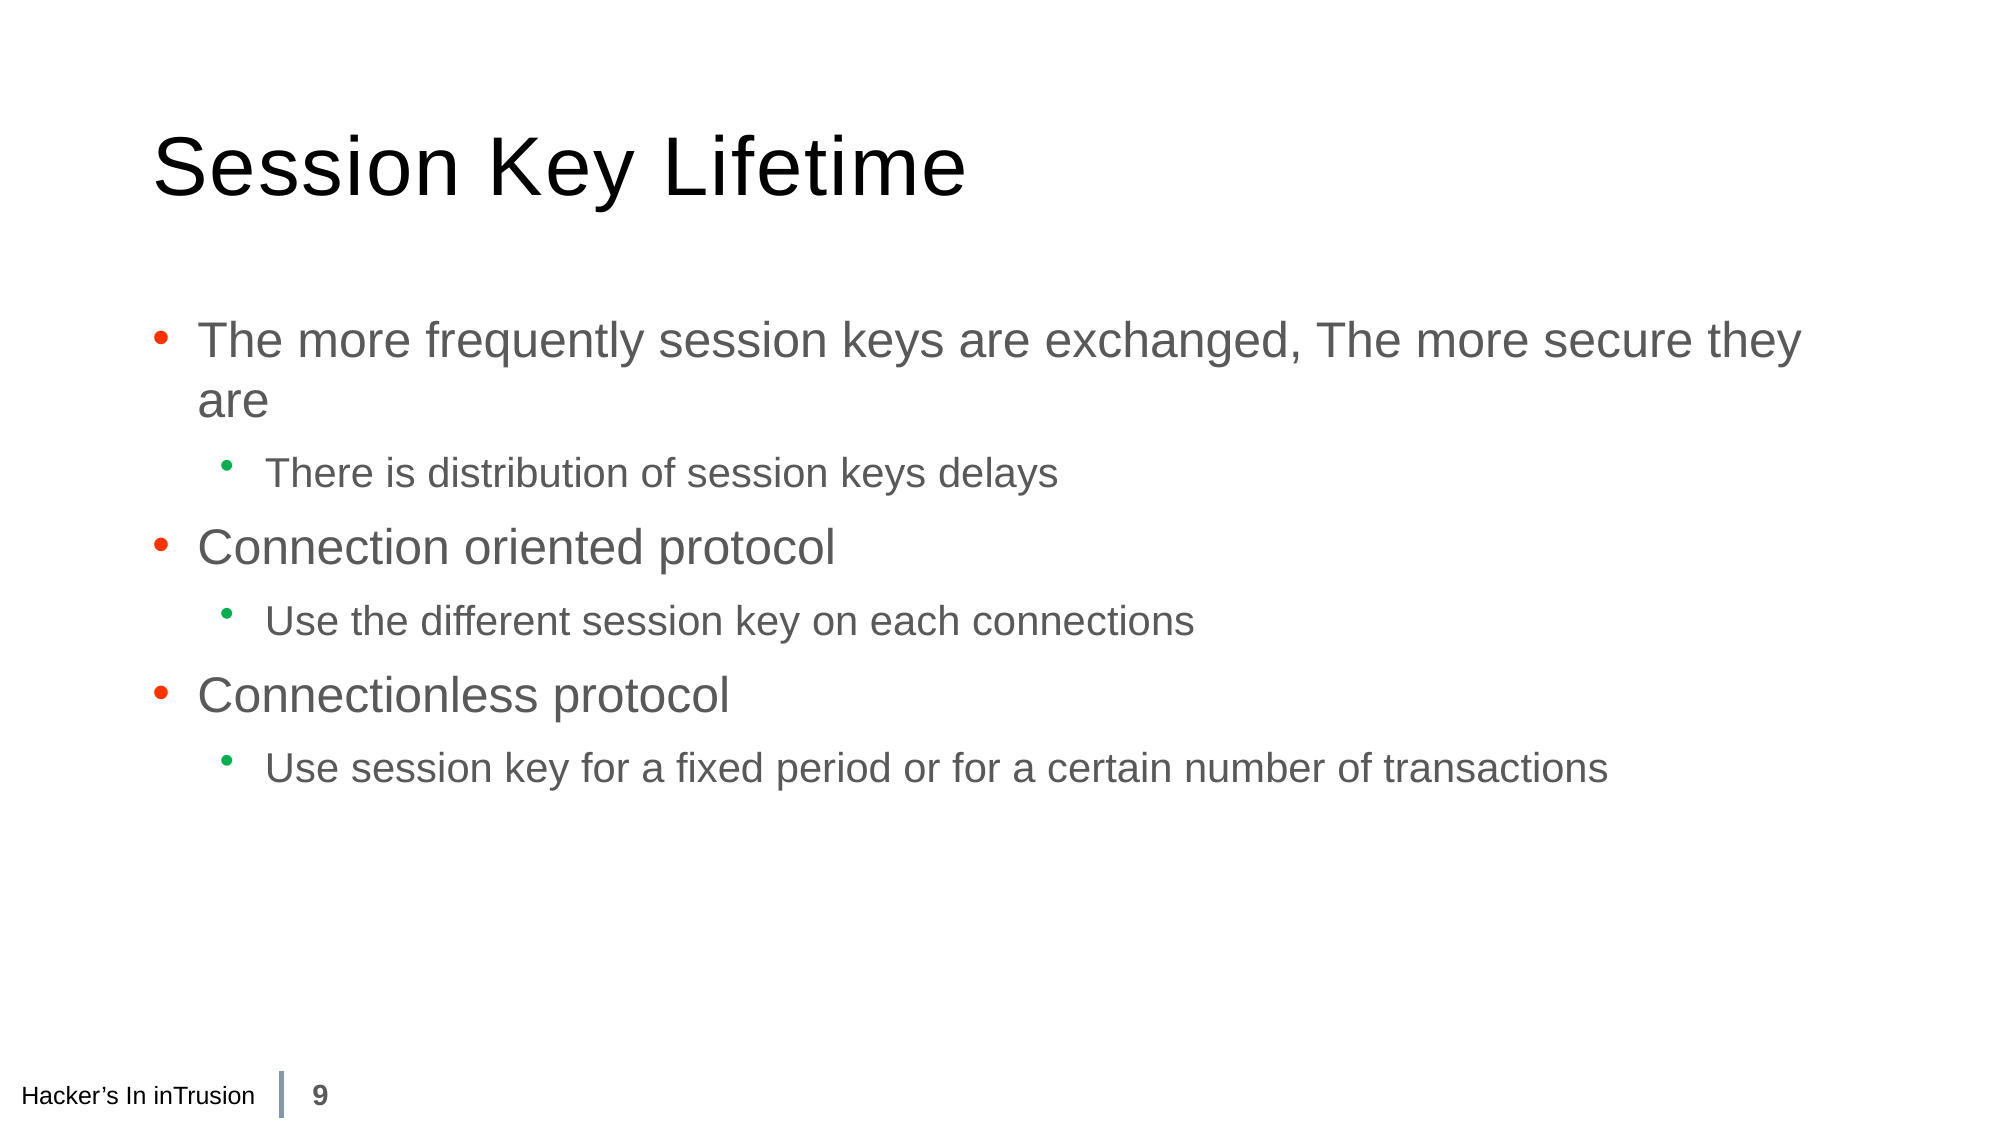

# Session Key Lifetime
The more frequently session keys are exchanged, The more secure they are
There is distribution of session keys delays
Connection oriented protocol
Use the different session key on each connections
Connectionless protocol
Use session key for a fixed period or for a certain number of transactions